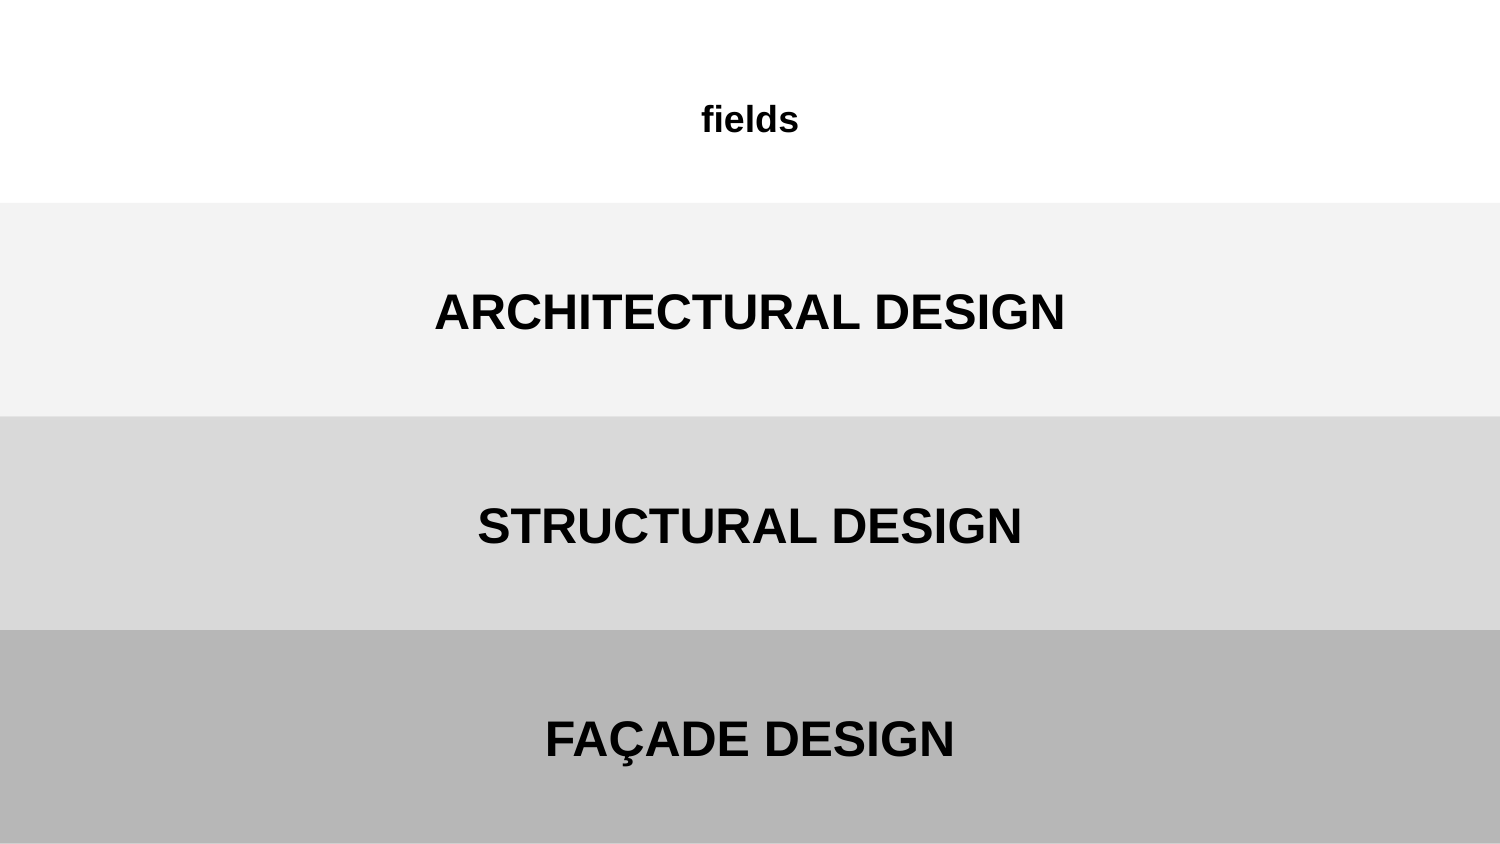

fields
ARCHITECTURAL DESIGN
STRUCTURAL DESIGN
FAÇADE DESIGN